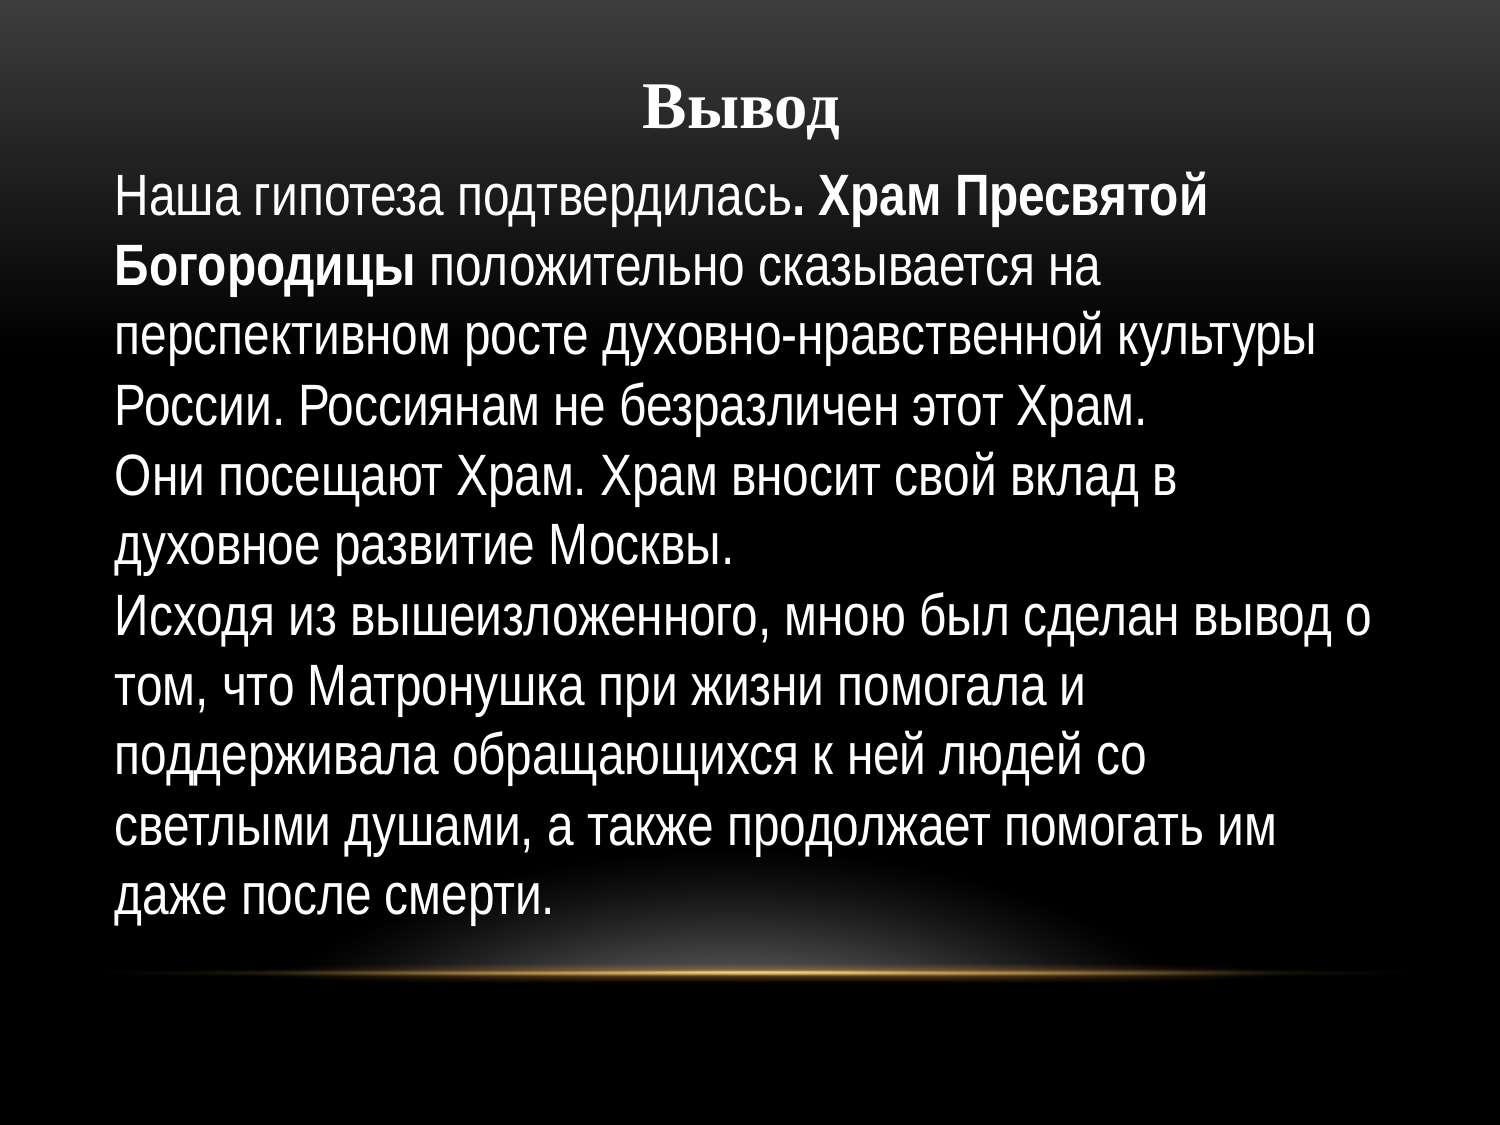

Вывод
Наша гипотеза подтвердилась. Храм Пресвятой Богородицы положительно сказывается на перспективном росте духовно-нравственной культуры России. Россиянам не безразличен этот Храм.
Они посещают Храм. Храм вносит свой вклад в духовное развитие Москвы.
Исходя из вышеизложенного, мною был сделан вывод о том, что Матронушка при жизни помогала и поддерживала обращающихся к ней людей со светлыми душами, а также продолжает помогать им даже после смерти.